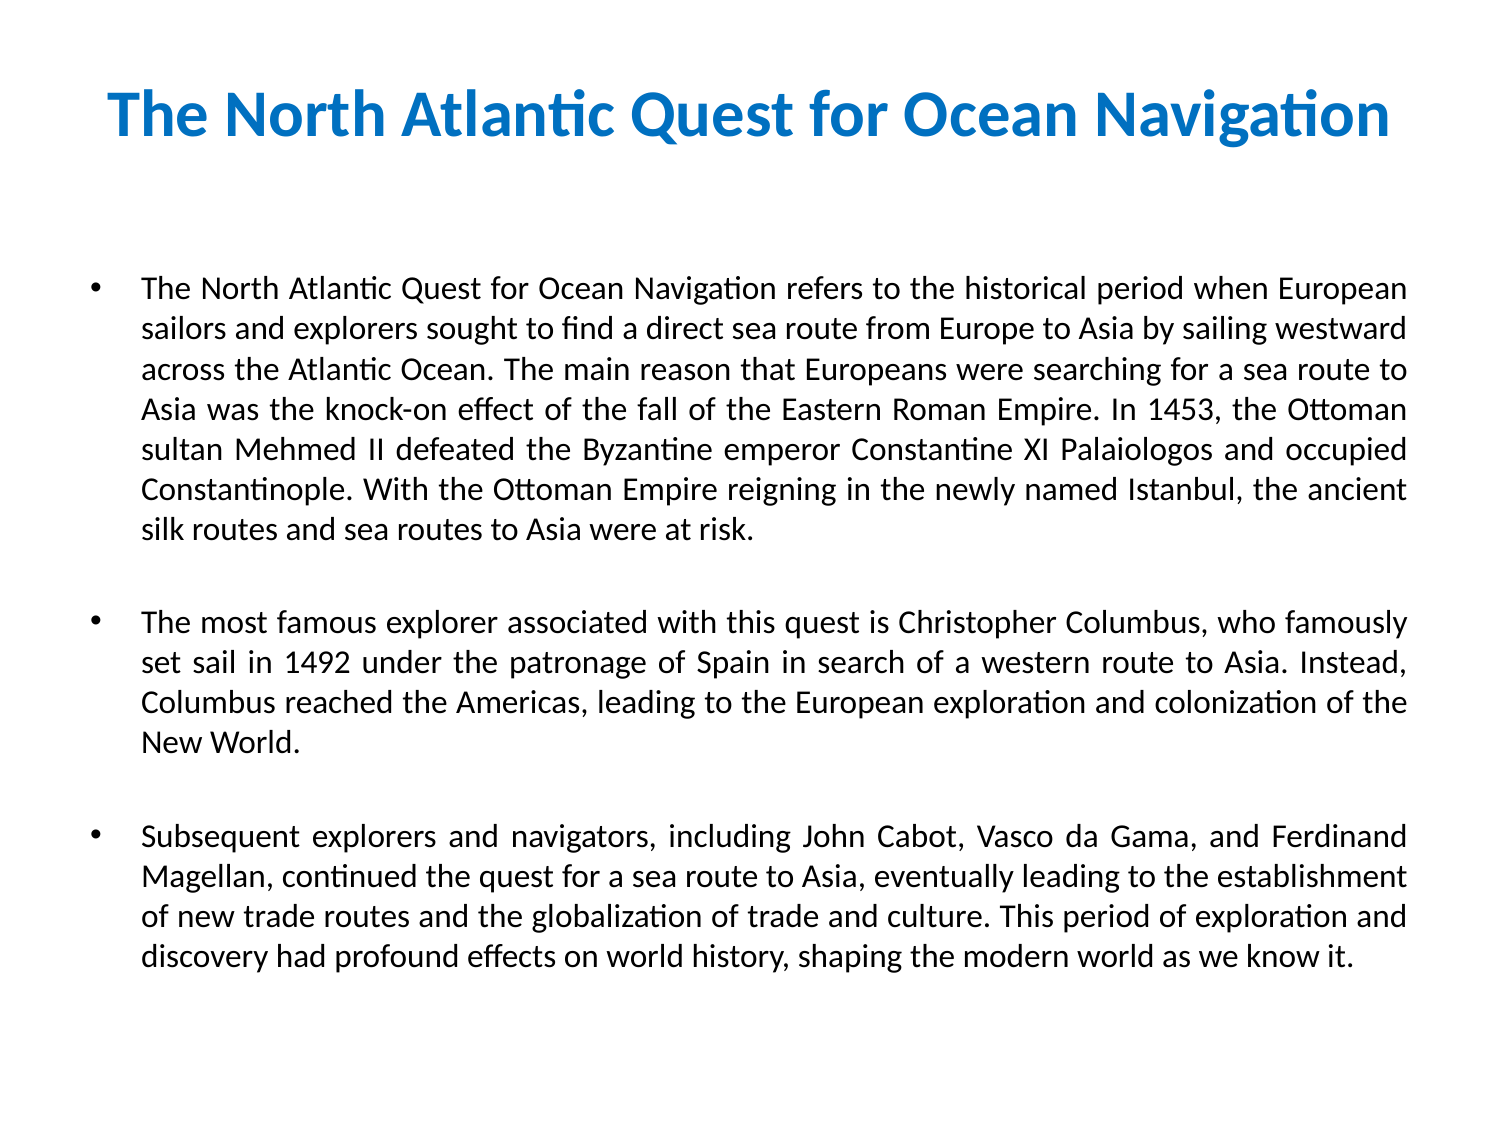

# The North Atlantic Quest for Ocean Navigation

The North Atlantic Quest for Ocean Navigation refers to the historical period when European sailors and explorers sought to find a direct sea route from Europe to Asia by sailing westward across the Atlantic Ocean. The main reason that Europeans were searching for a sea route to Asia was the knock-on effect of the fall of the Eastern Roman Empire. In 1453, the Ottoman sultan Mehmed II defeated the Byzantine emperor Constantine XI Palaiologos and occupied Constantinople. With the Ottoman Empire reigning in the newly named Istanbul, the ancient silk routes and sea routes to Asia were at risk.

The most famous explorer associated with this quest is Christopher Columbus, who famously set sail in 1492 under the patronage of Spain in search of a western route to Asia. Instead, Columbus reached the Americas, leading to the European exploration and colonization of the New World.

Subsequent explorers and navigators, including John Cabot, Vasco da Gama, and Ferdinand Magellan, continued the quest for a sea route to Asia, eventually leading to the establishment of new trade routes and the globalization of trade and culture. This period of exploration and discovery had profound effects on world history, shaping the modern world as we know it.